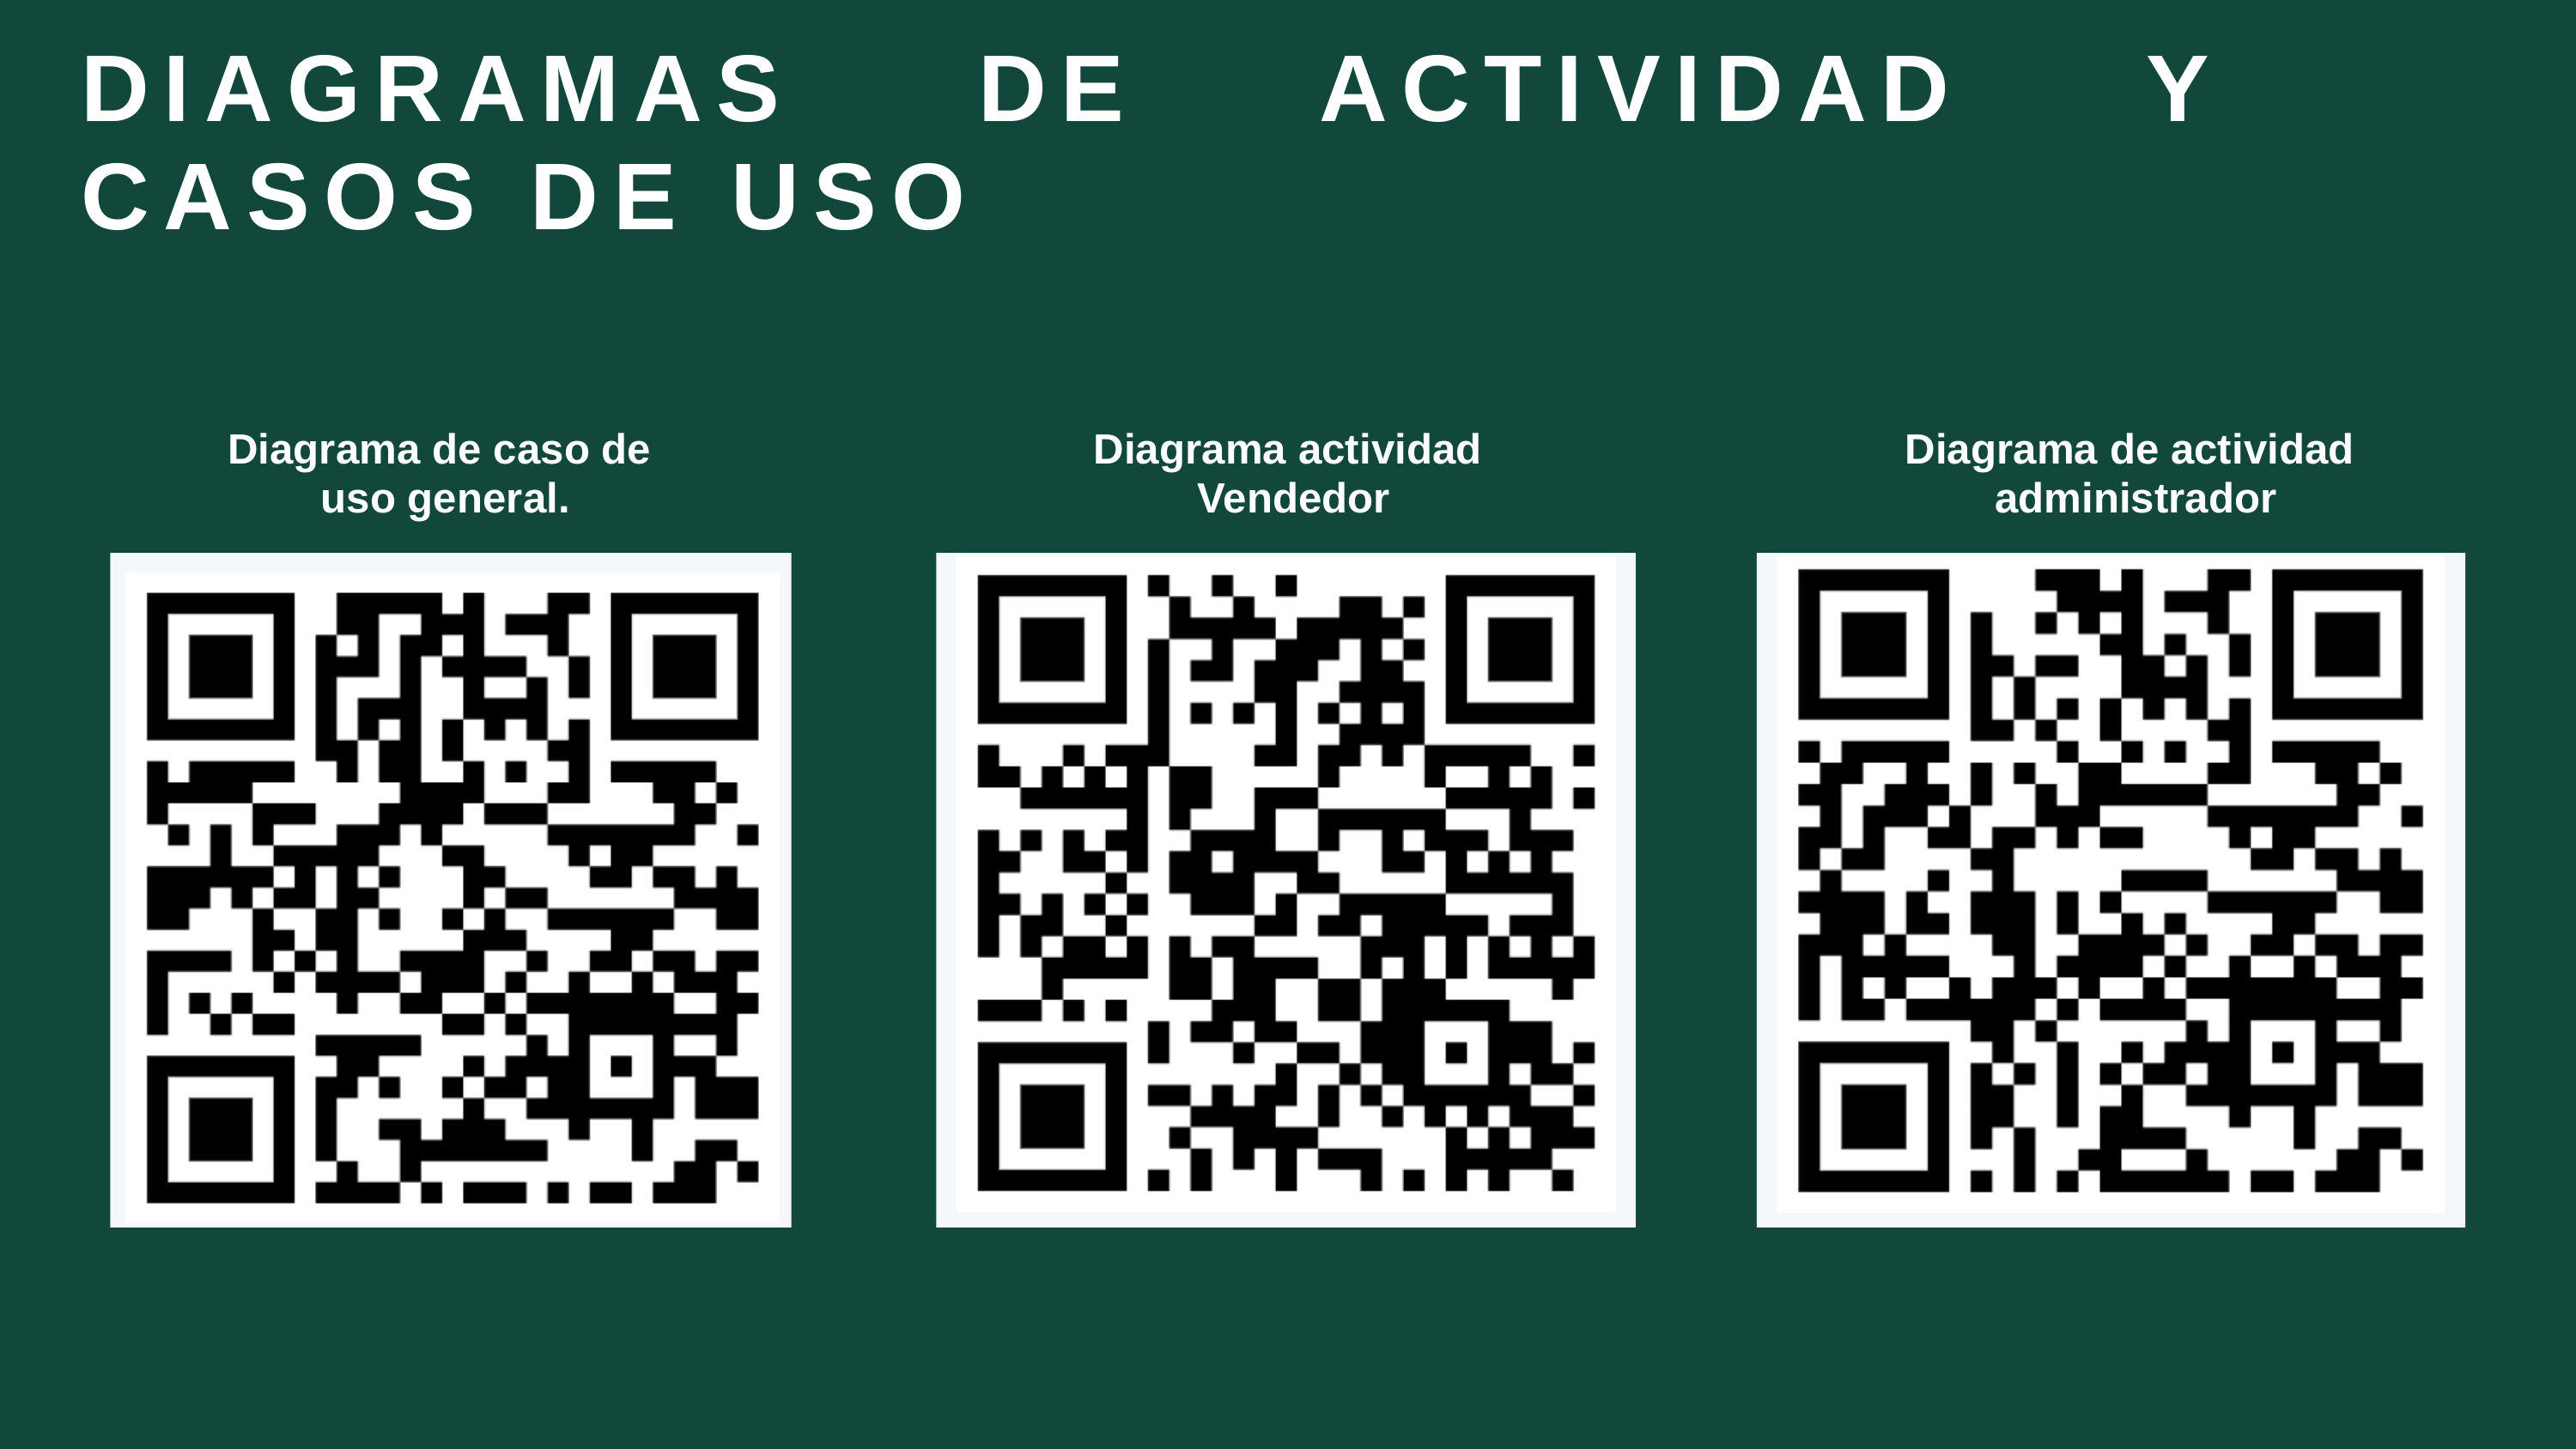

DIAGRAMAS DE ACTIVIDAD Y CASOS DE USO
Diagrama de caso de
uso general.
Diagrama actividad
 Vendedor
Diagrama de actividad
 administrador